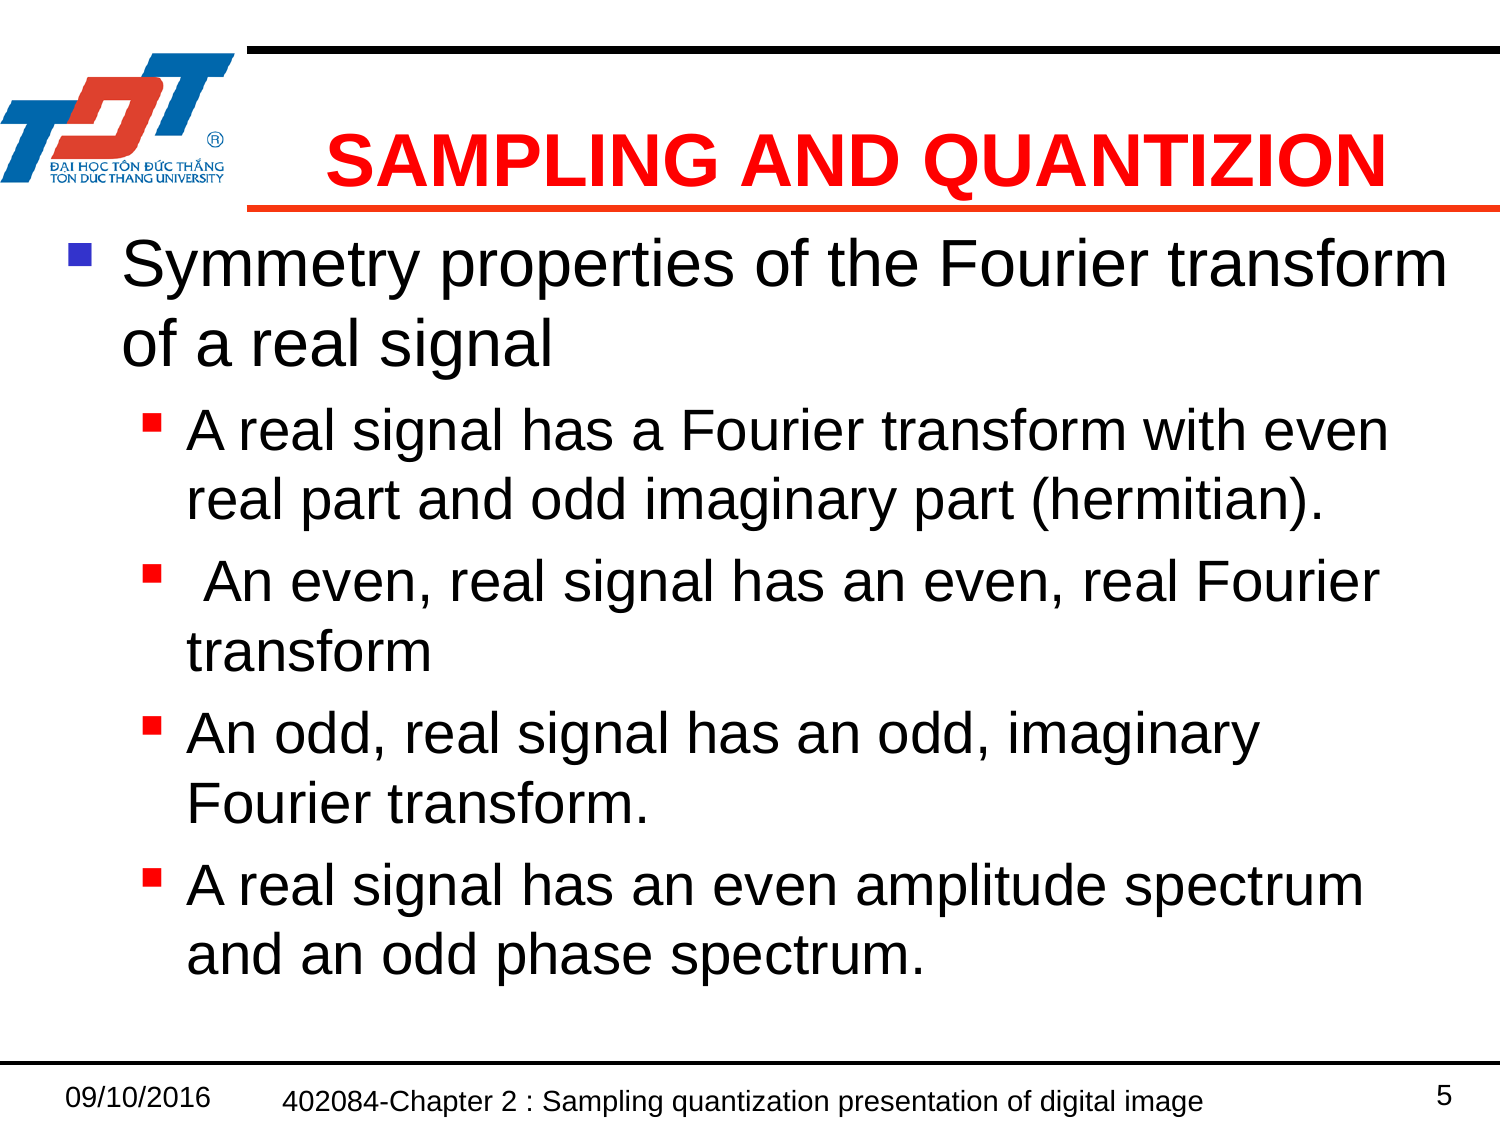

# SAMPLING AND QUANTIZION
Symmetry properties of the Fourier transform of a real signal
A real signal has a Fourier transform with even real part and odd imaginary part (hermitian).
 An even, real signal has an even, real Fourier transform
An odd, real signal has an odd, imaginary Fourier transform.
A real signal has an even amplitude spectrum and an odd phase spectrum.
5
09/10/2016
402084-Chapter 2 : Sampling quantization presentation of digital image